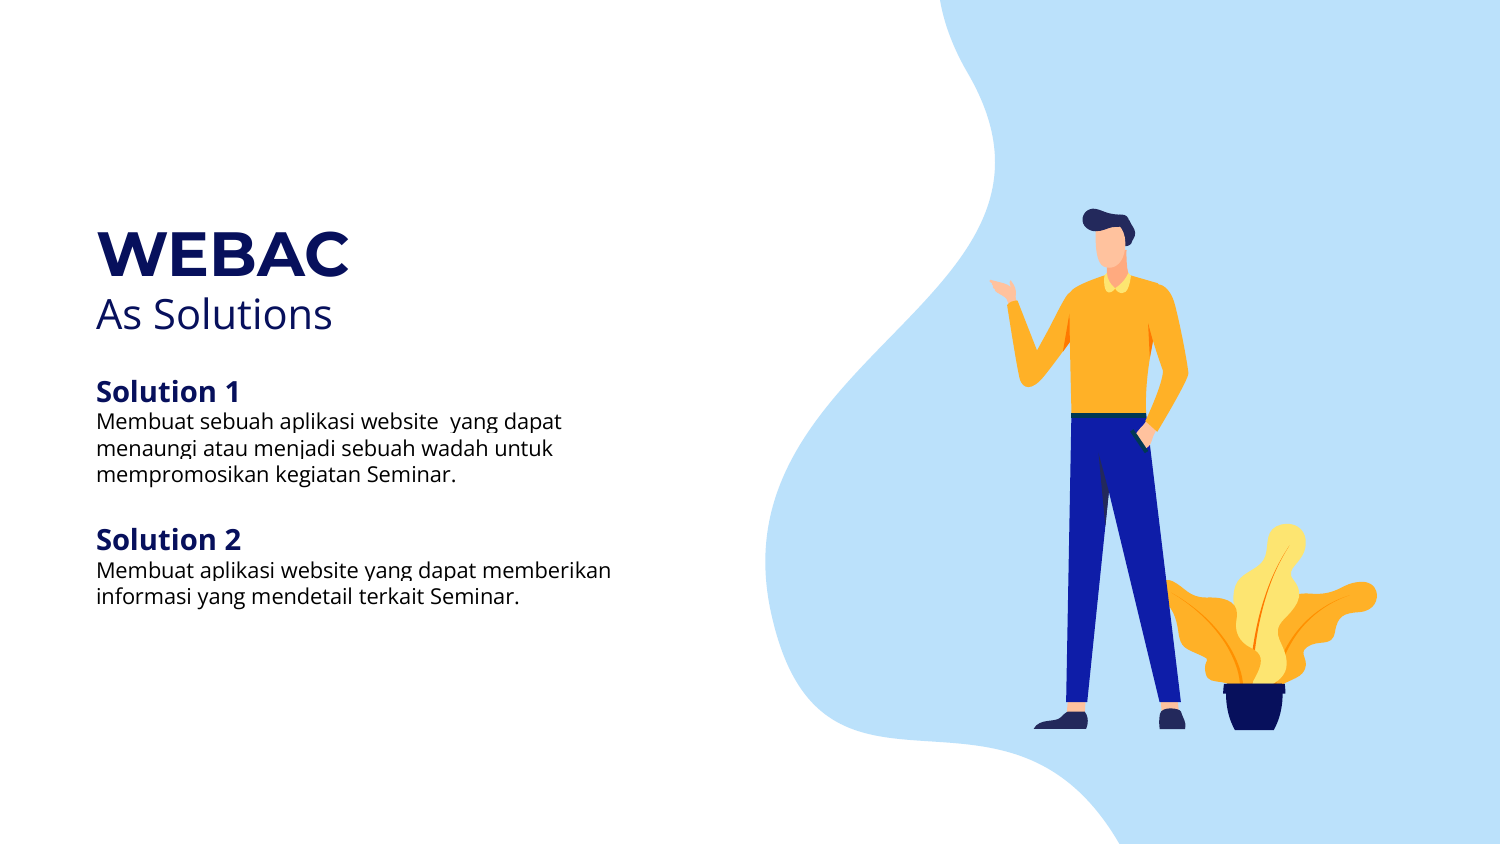

# WEBAC

As Solutions

Solution 1
Membuat sebuah aplikasi website  yang dapat menaungi atau menjadi sebuah wadah untuk mempromosikan kegiatan Seminar.

Solution 2
Membuat aplikasi website yang dapat memberikan informasi yang mendetail terkait Seminar.